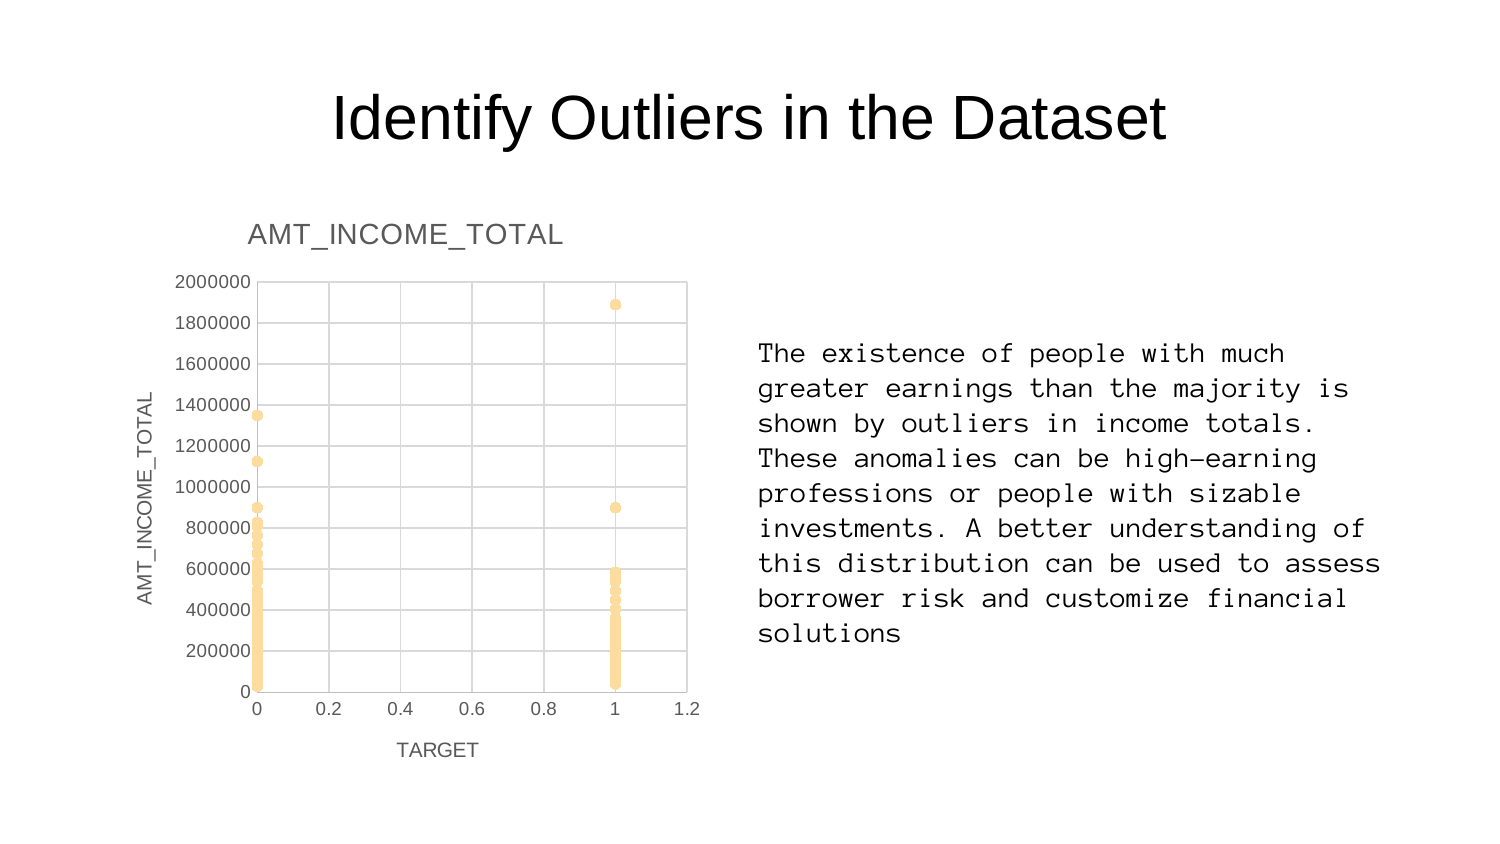

# Identify Outliers in the Dataset

### Chart:

| Category | AMT_INCOME_TOTAL |
|---|---|

The existence of people with much greater earnings than the majority is shown by outliers in income totals. These anomalies can be high-earning professions or people with sizable investments. A better understanding of this distribution can be used to assess borrower risk and customize financial solutions